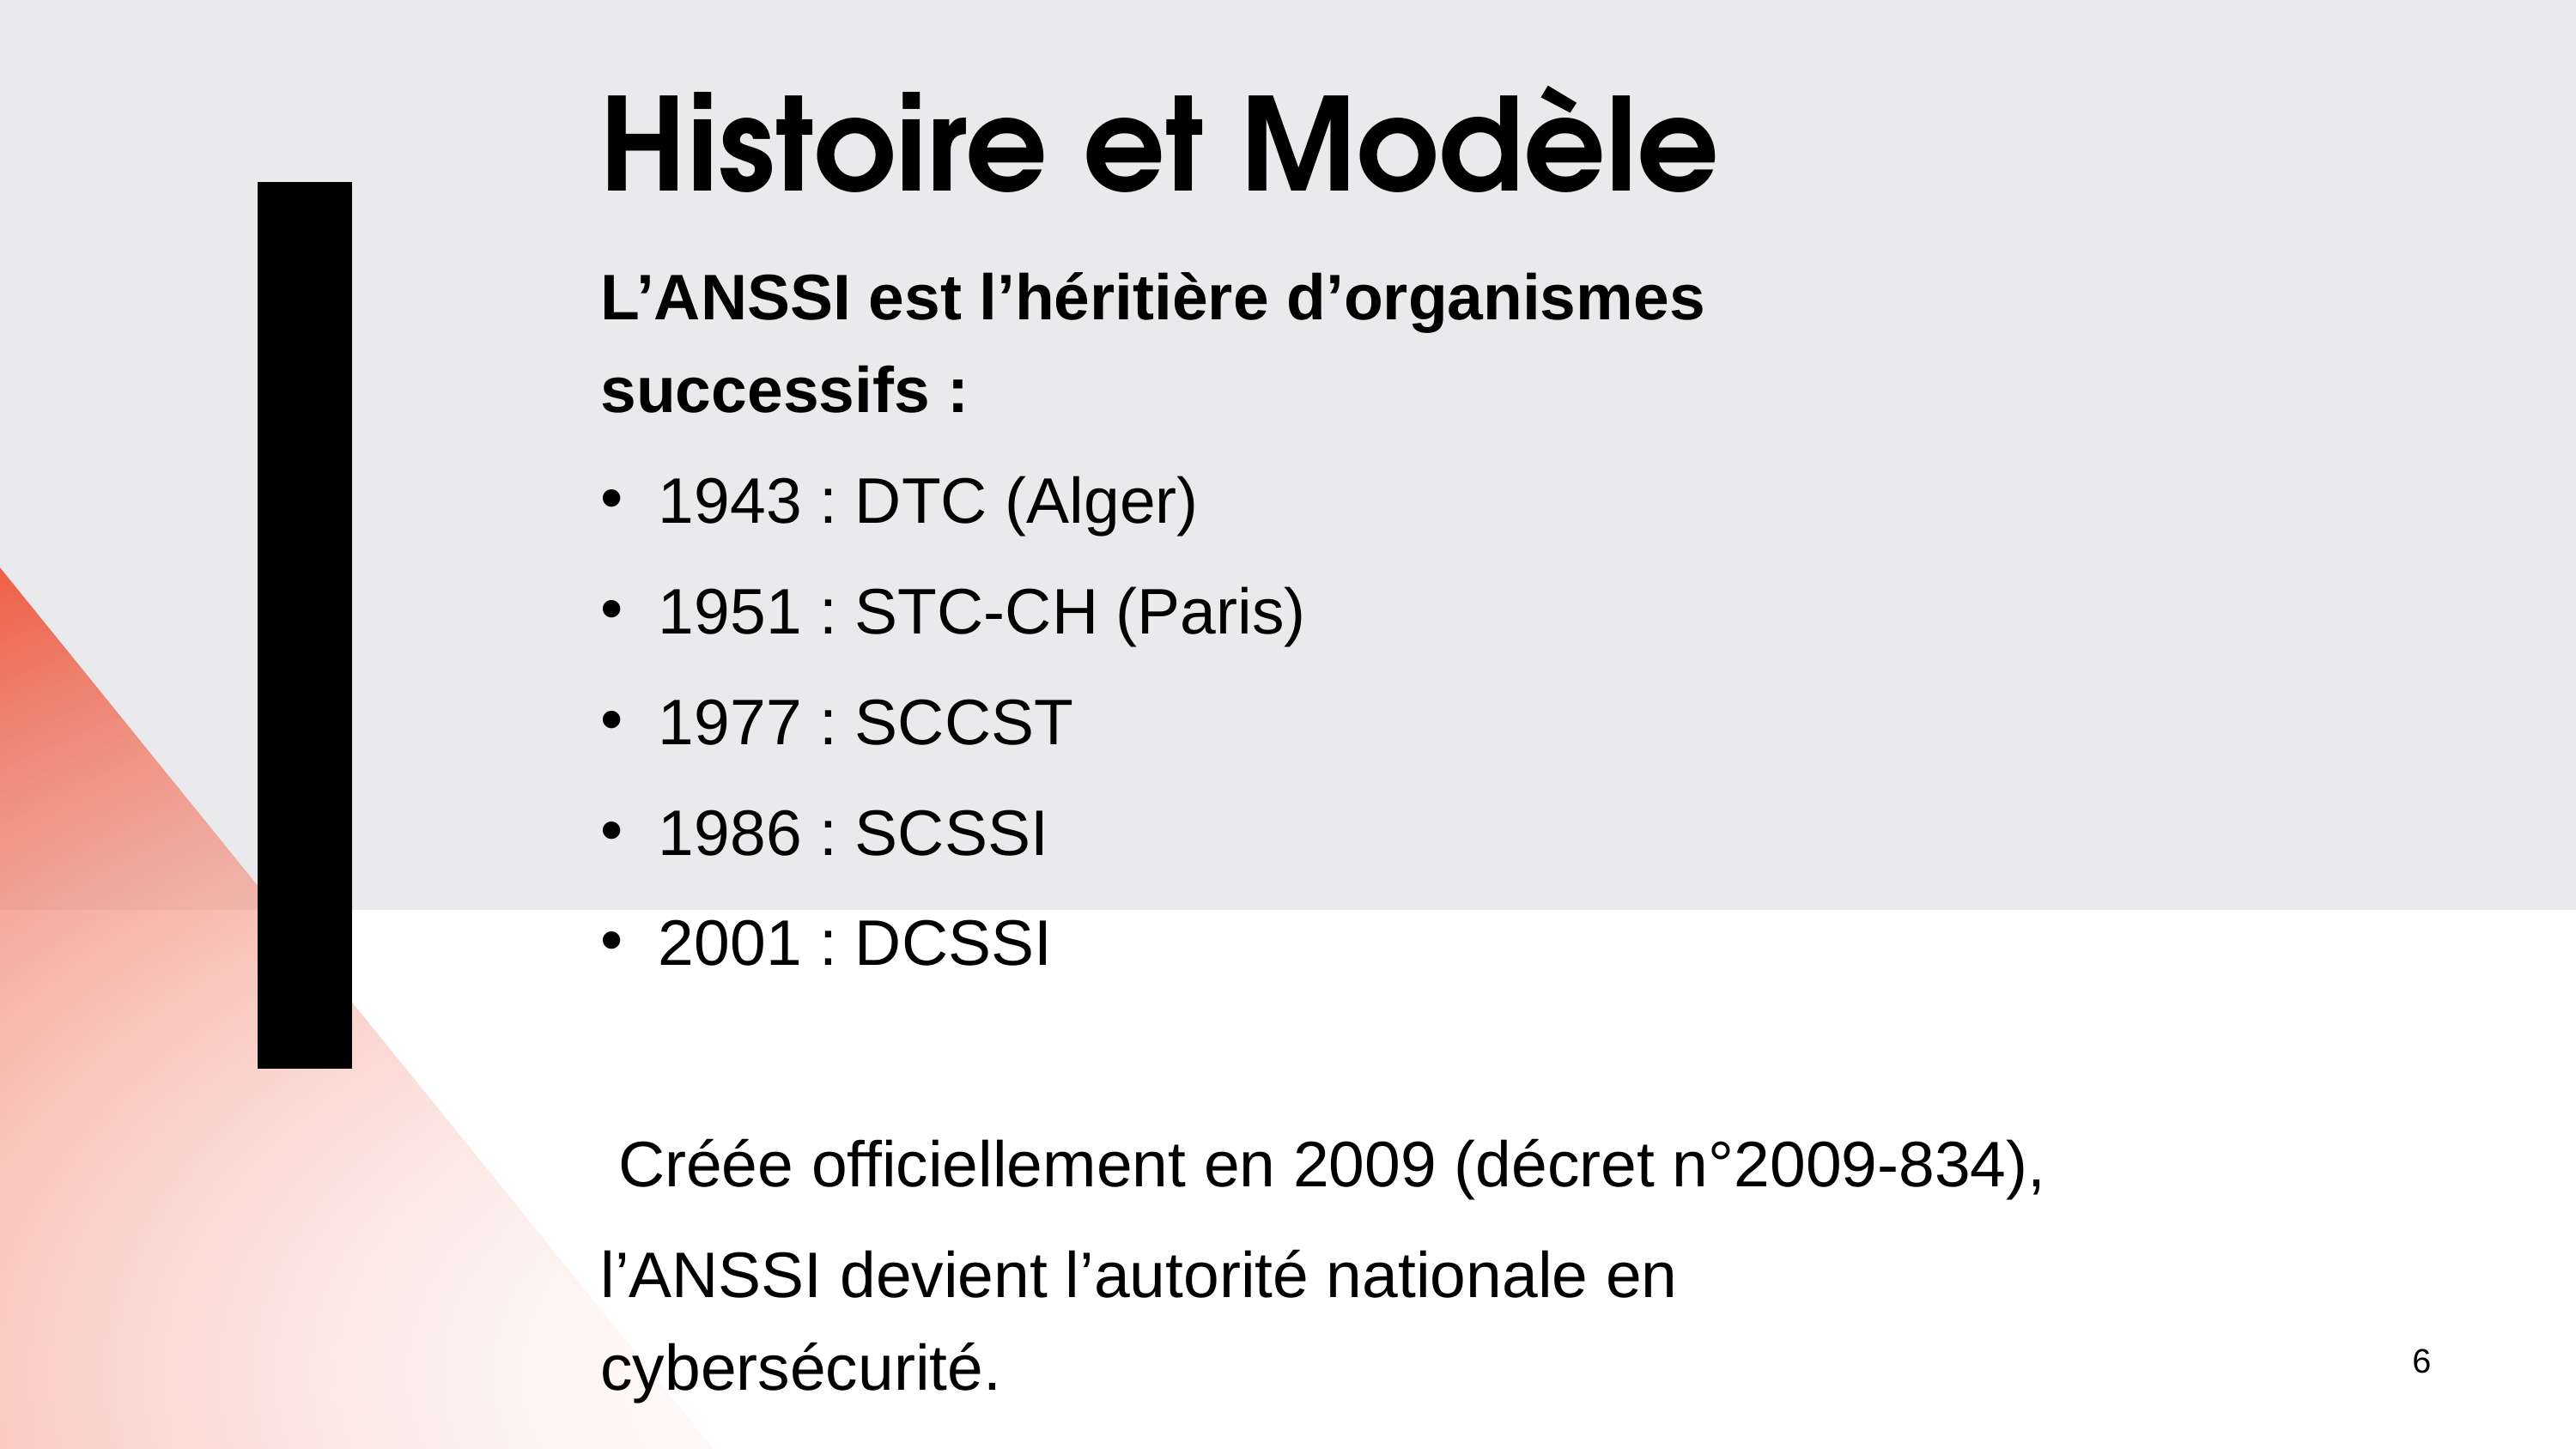

Histoire et Modèle

L’ANSSI est l’héritière d’organismes successifs :
 1943 : DTC (Alger)
 1951 : STC-CH (Paris)
 1977 : SCCST
 1986 : SCSSI
 2001 : DCSSI

 Créée officiellement en 2009 (décret n°2009-834),
l’ANSSI devient l’autorité nationale en cybersécurité.

6
ANSSI – Histoire et Modèle